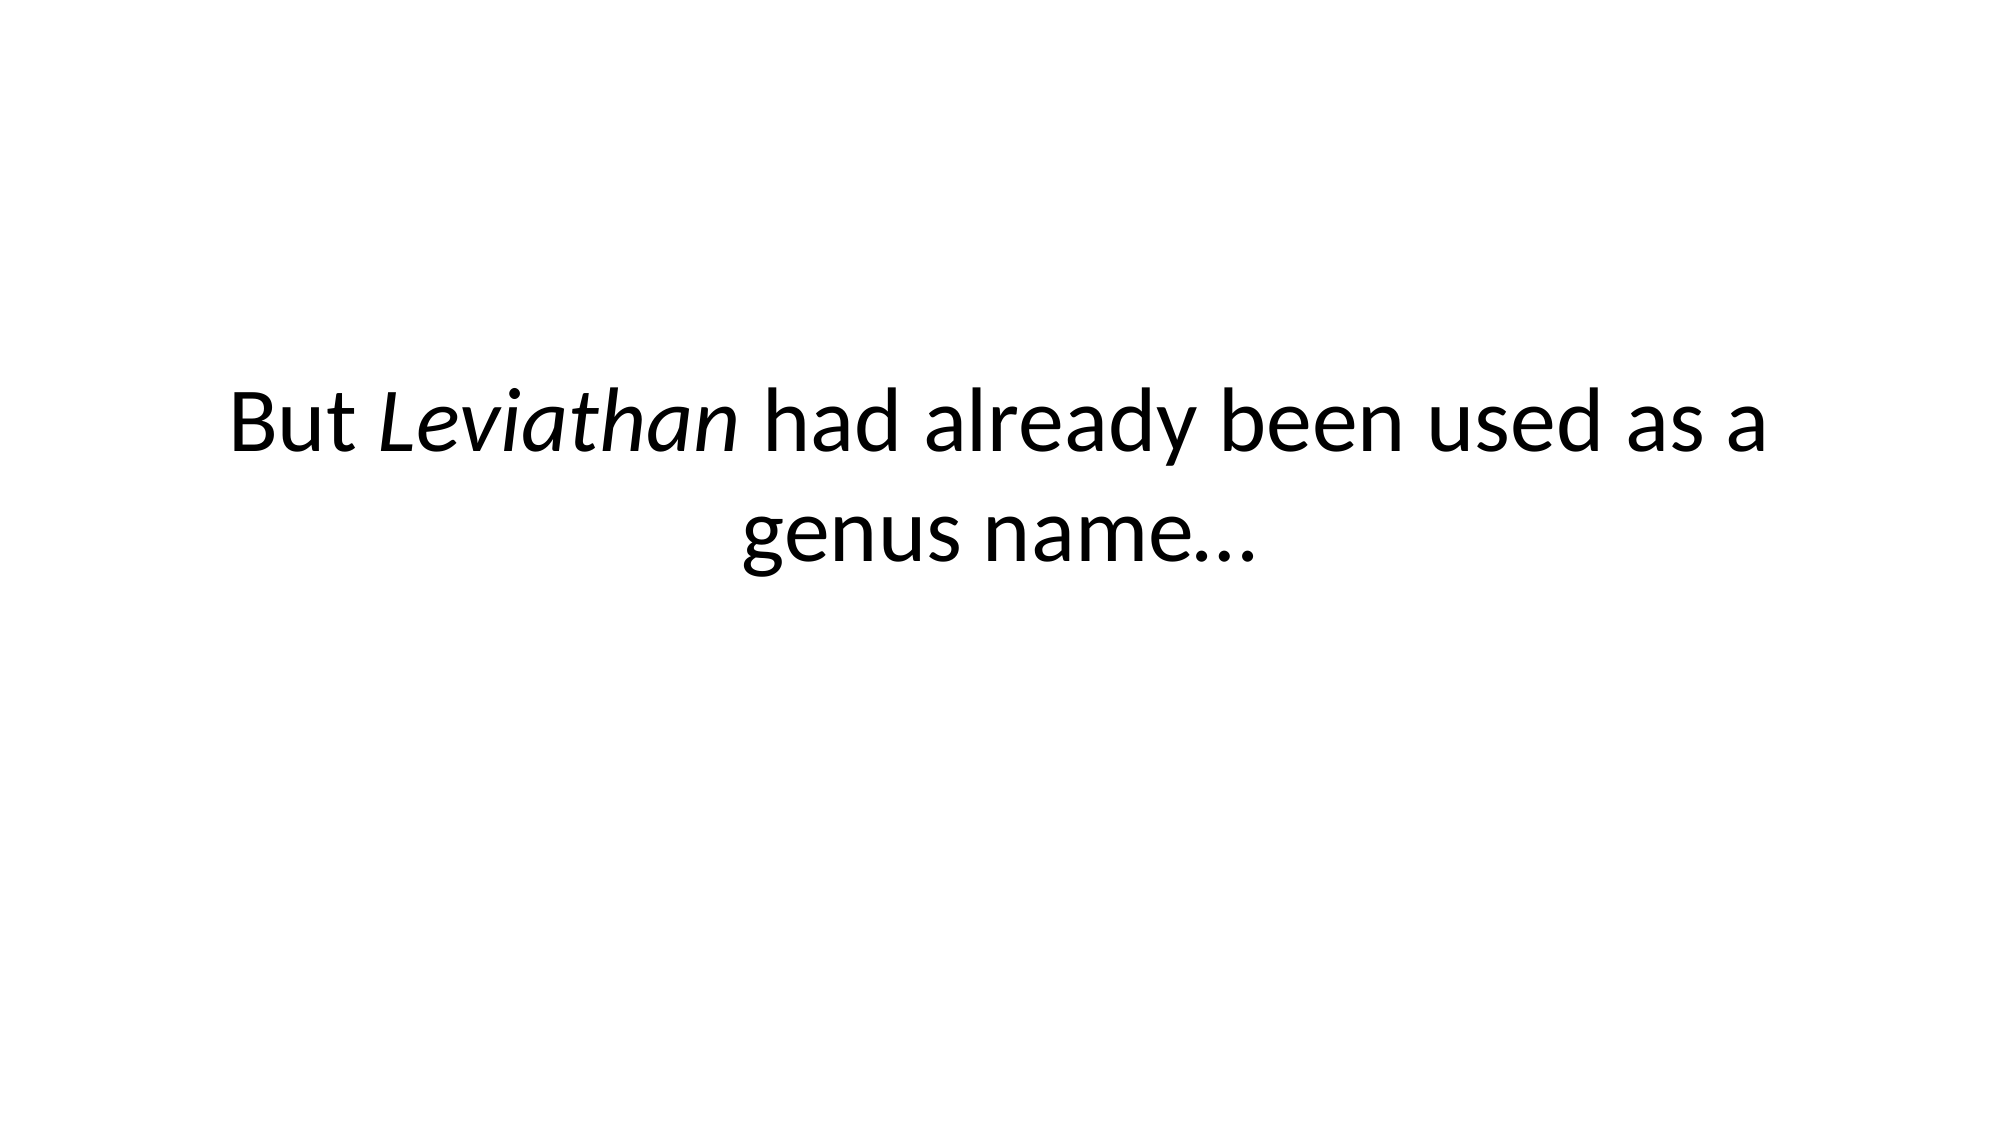

# But Leviathan had already been used as a genus name…